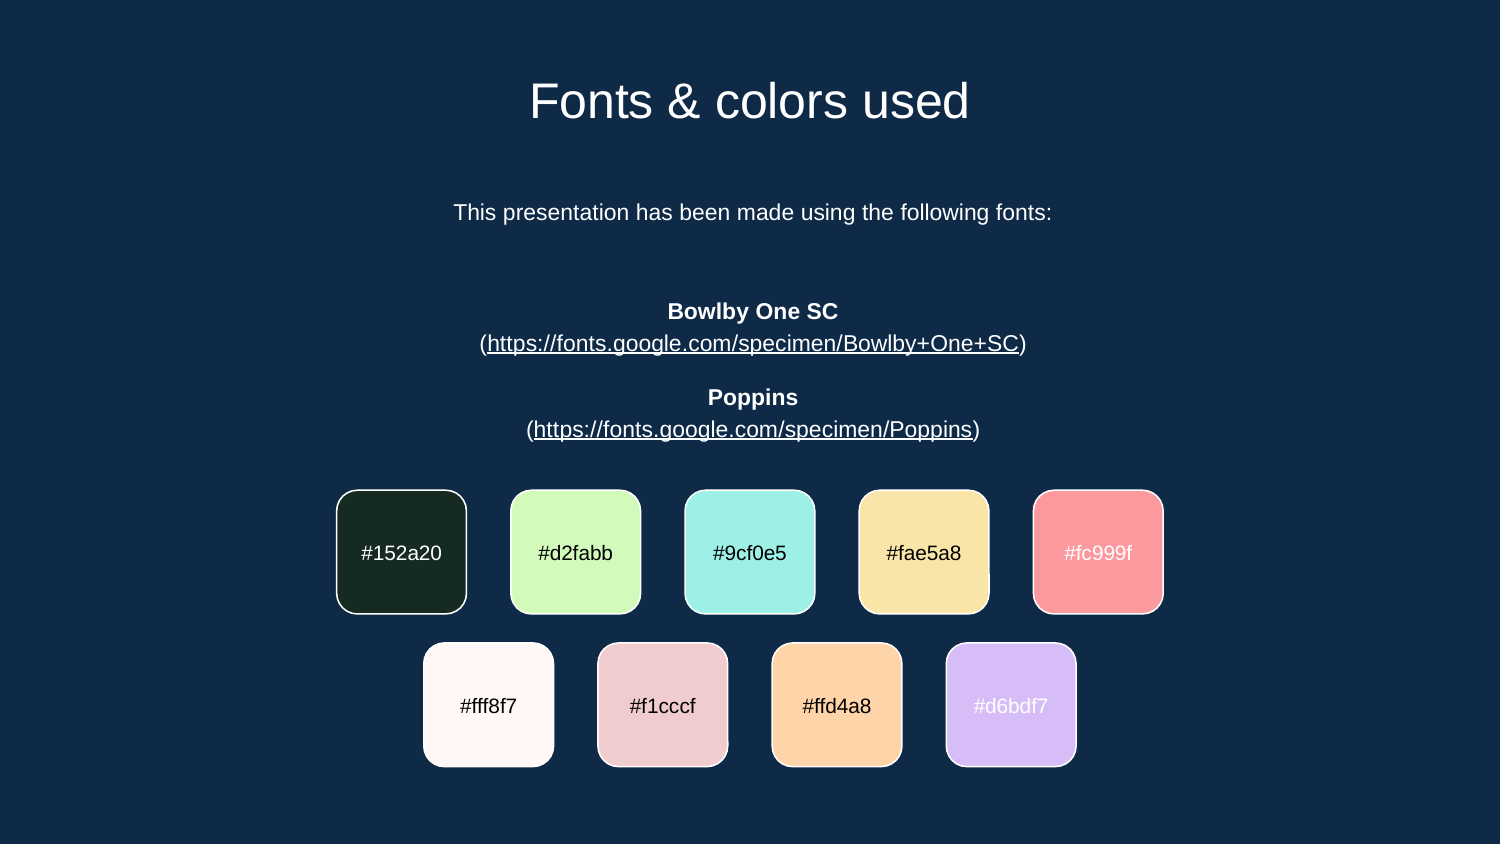

# Fonts & colors used
This presentation has been made using the following fonts:

Bowlby One SC
(https://fonts.google.com/specimen/Bowlby+One+SC)

Poppins
(https://fonts.google.com/specimen/Poppins)

#152a20
#d2fabb
#9cf0e5
#fae5a8
#fc999f

#fff8f7
#f1cccf
#ffd4a8
#d6bdf7